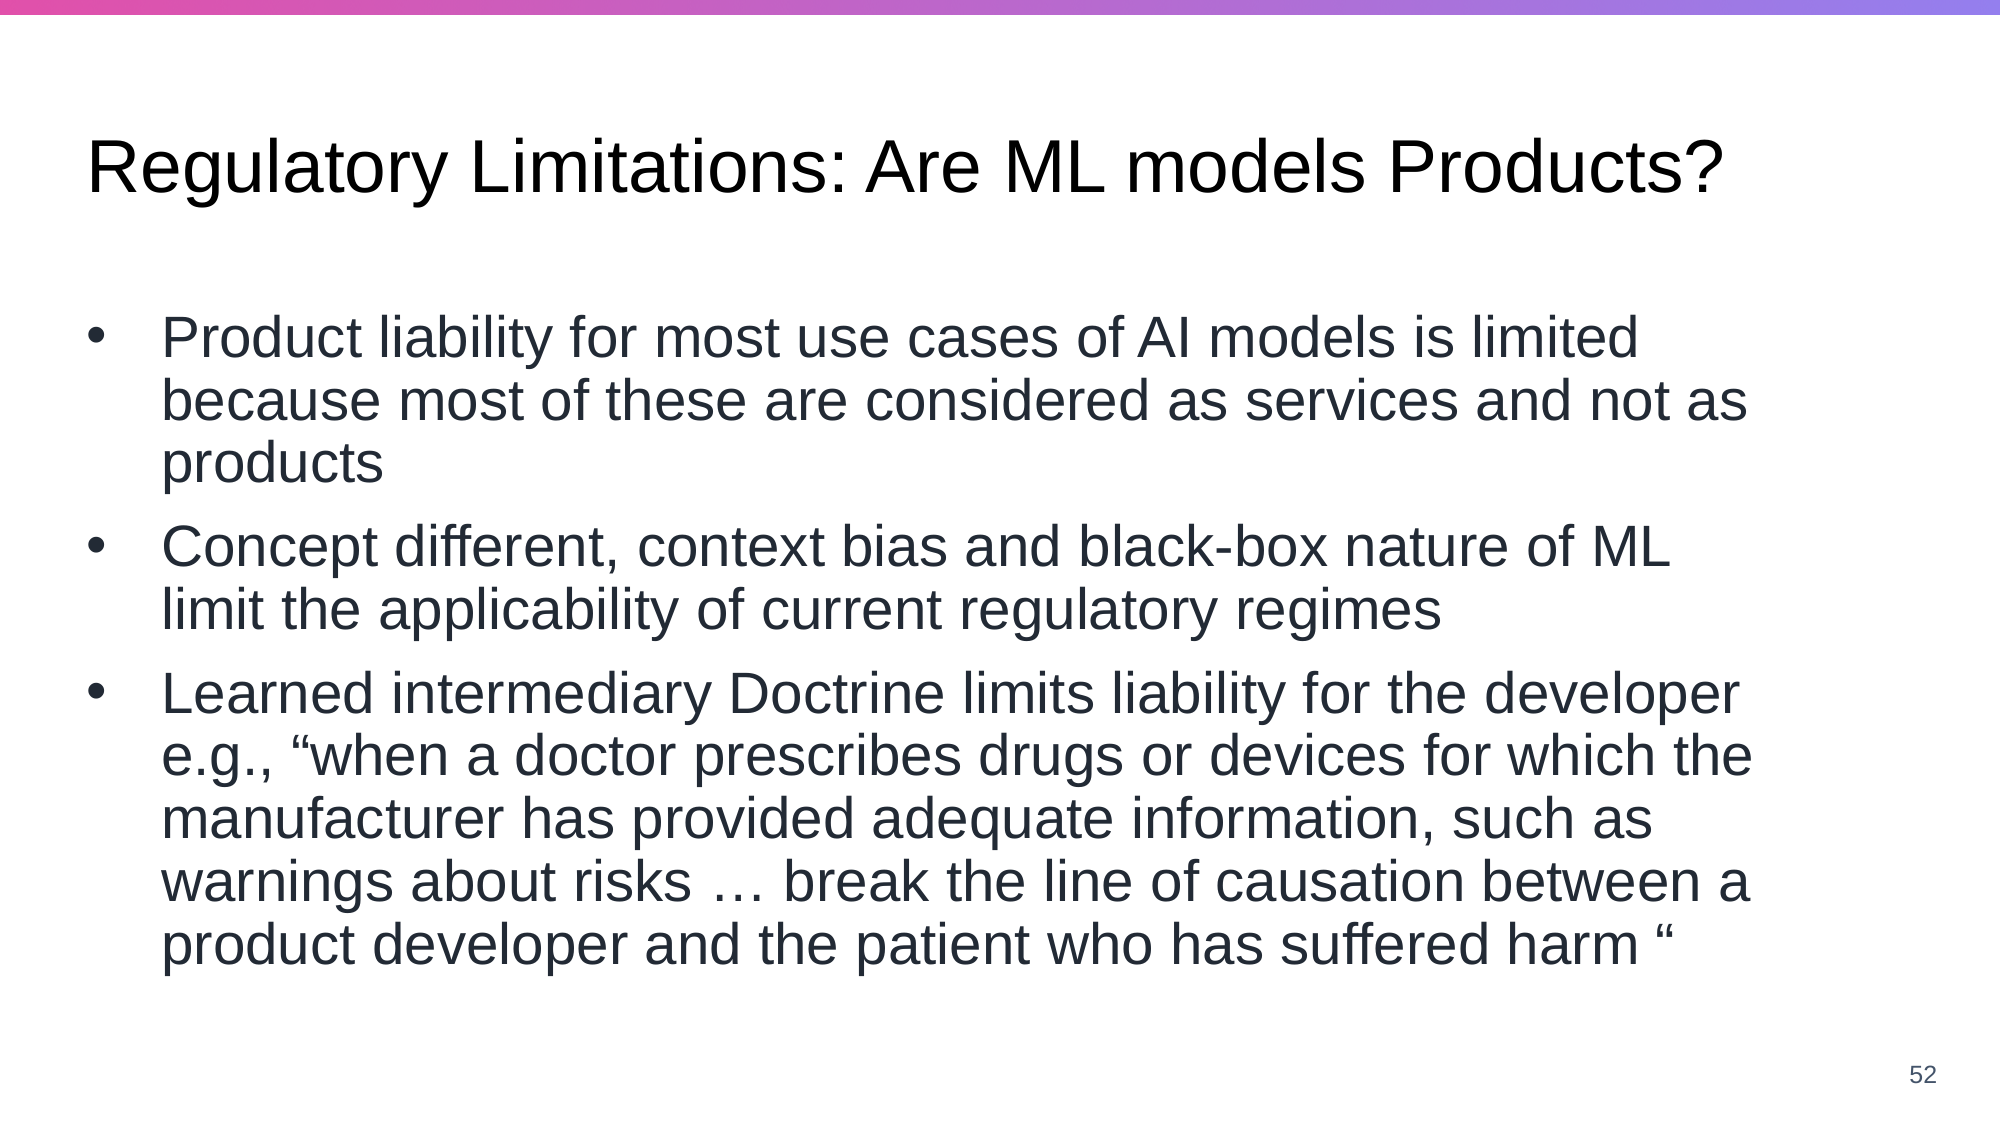

# Regulatory Limitations: Are ML models Products?
Product liability for most use cases of AI models is limited because most of these are considered as services and not as products
Concept different, context bias and black-box nature of ML limit the applicability of current regulatory regimes
Learned intermediary Doctrine limits liability for the developer e.g., “when a doctor prescribes drugs or devices for which the manufacturer has provided adequate information, such as warnings about risks … break the line of causation between a product developer and the patient who has suffered harm “